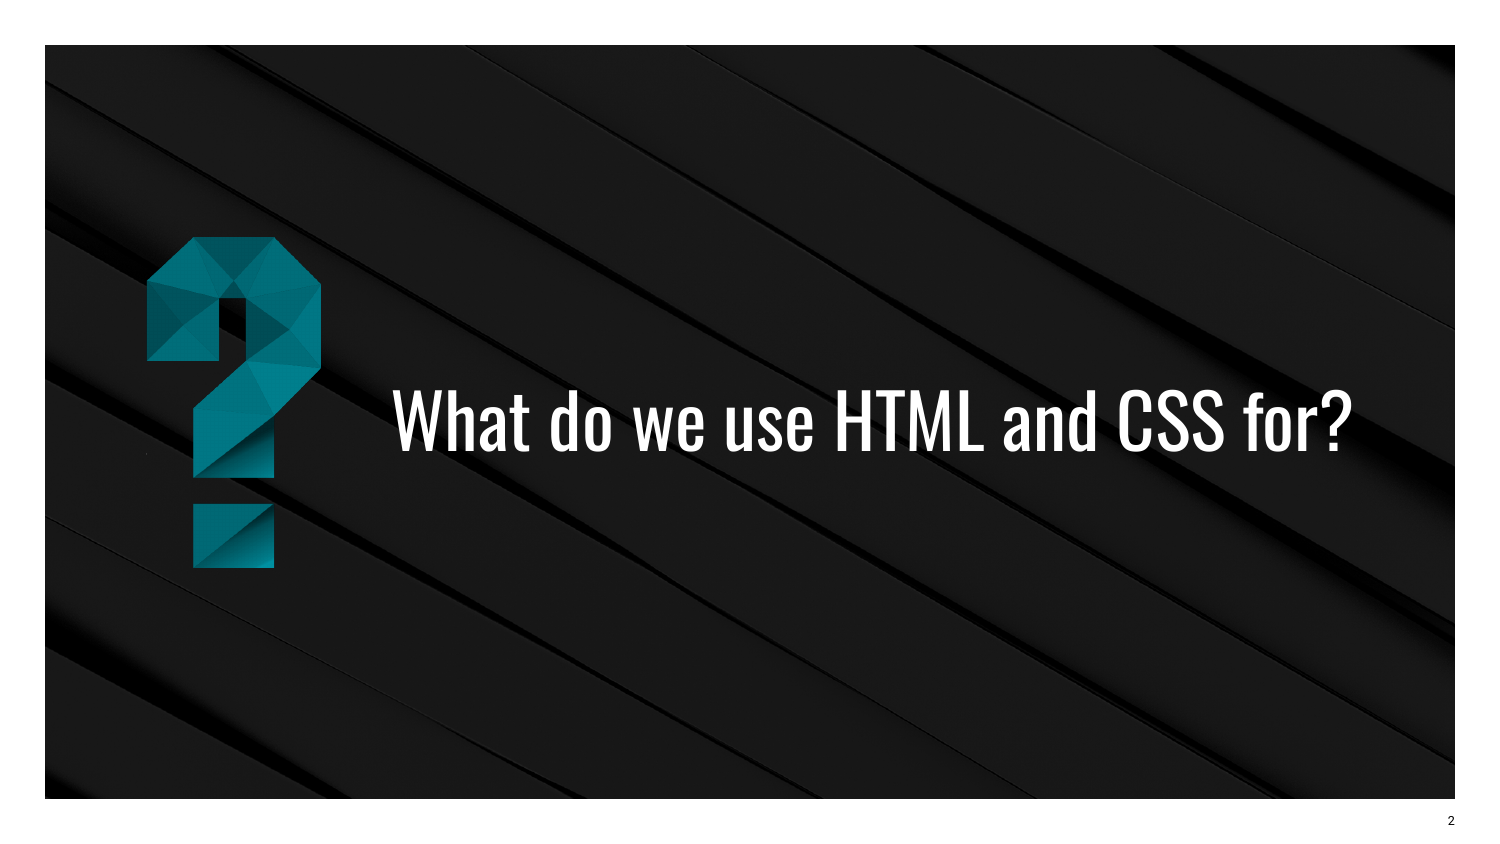

# What do we use HTML and CSS for?